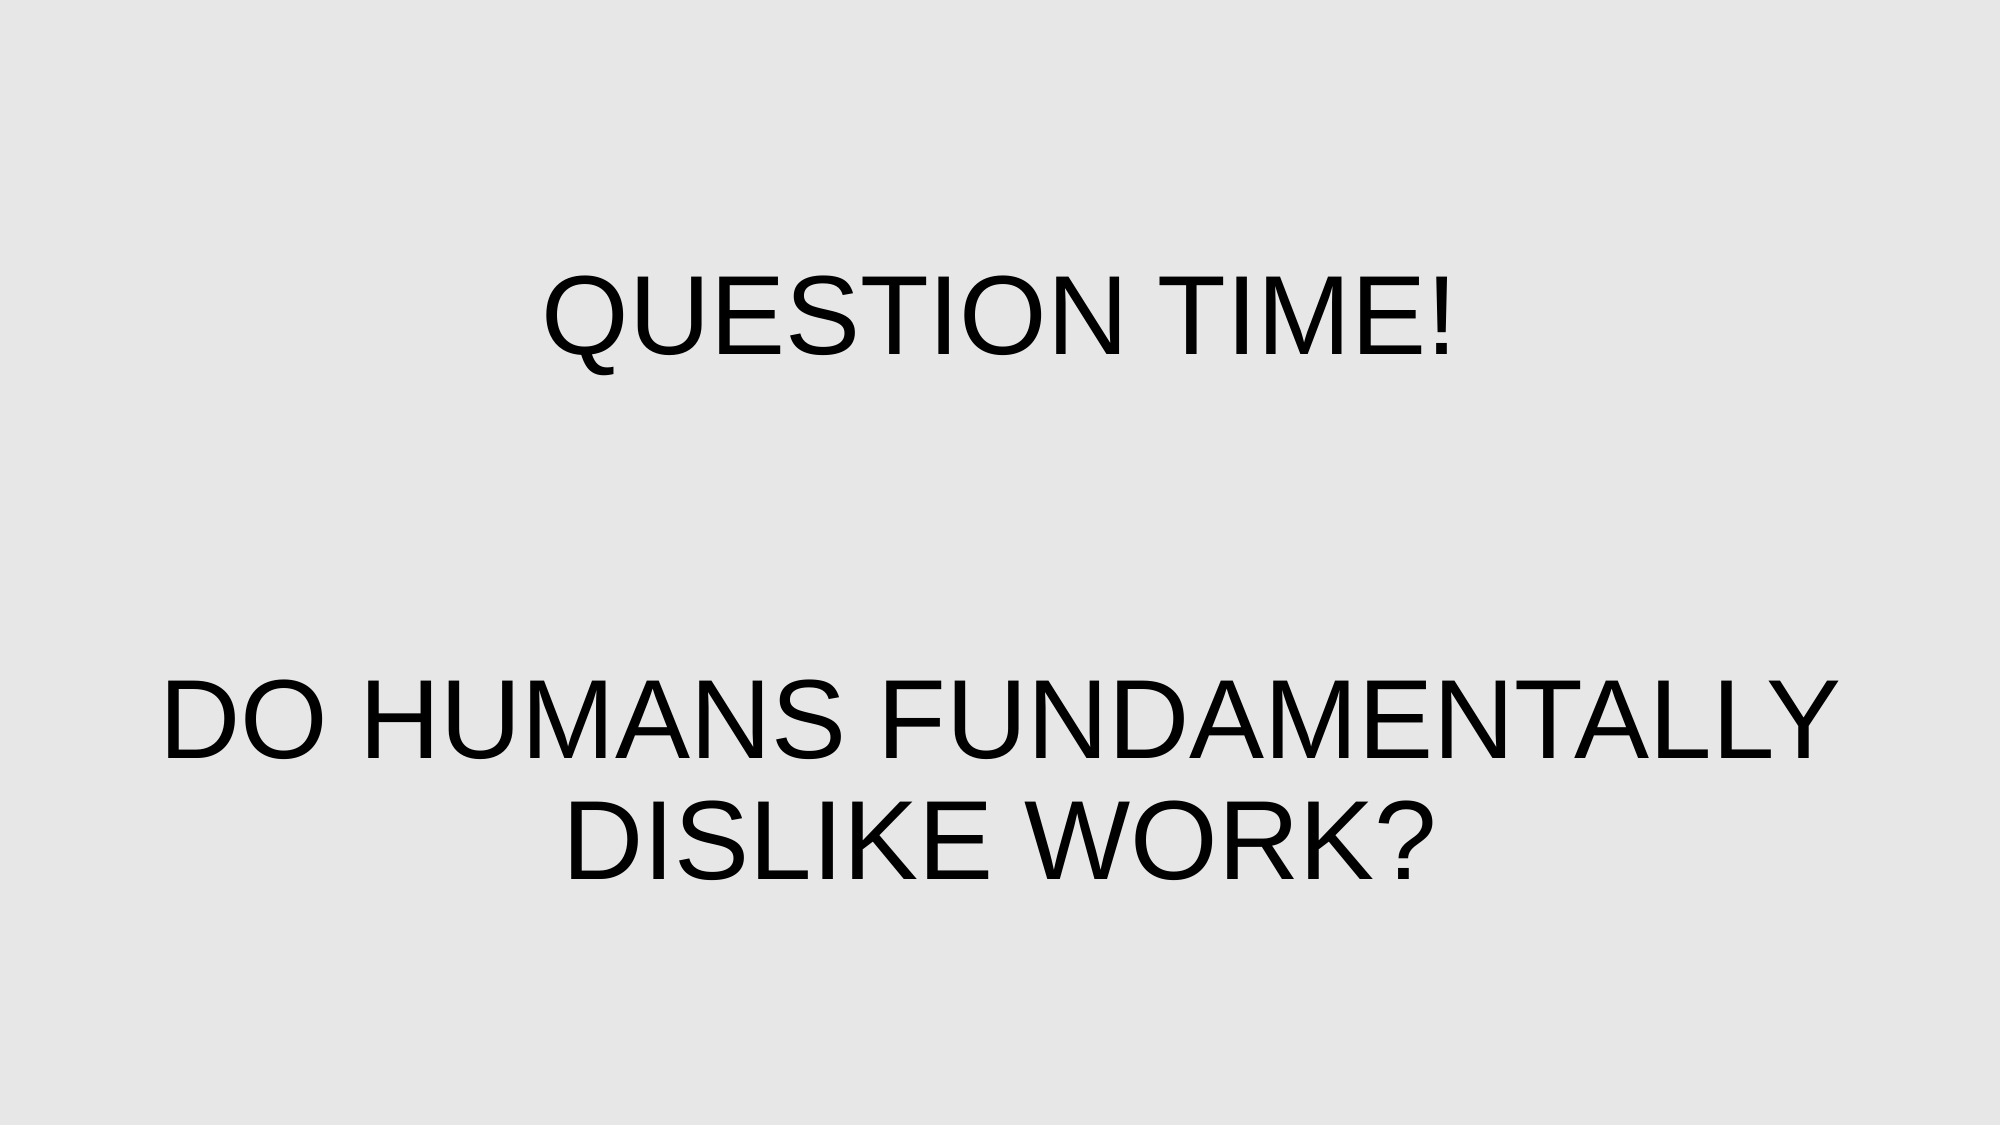

# Question time!
Do humans fundamentally dislike work?